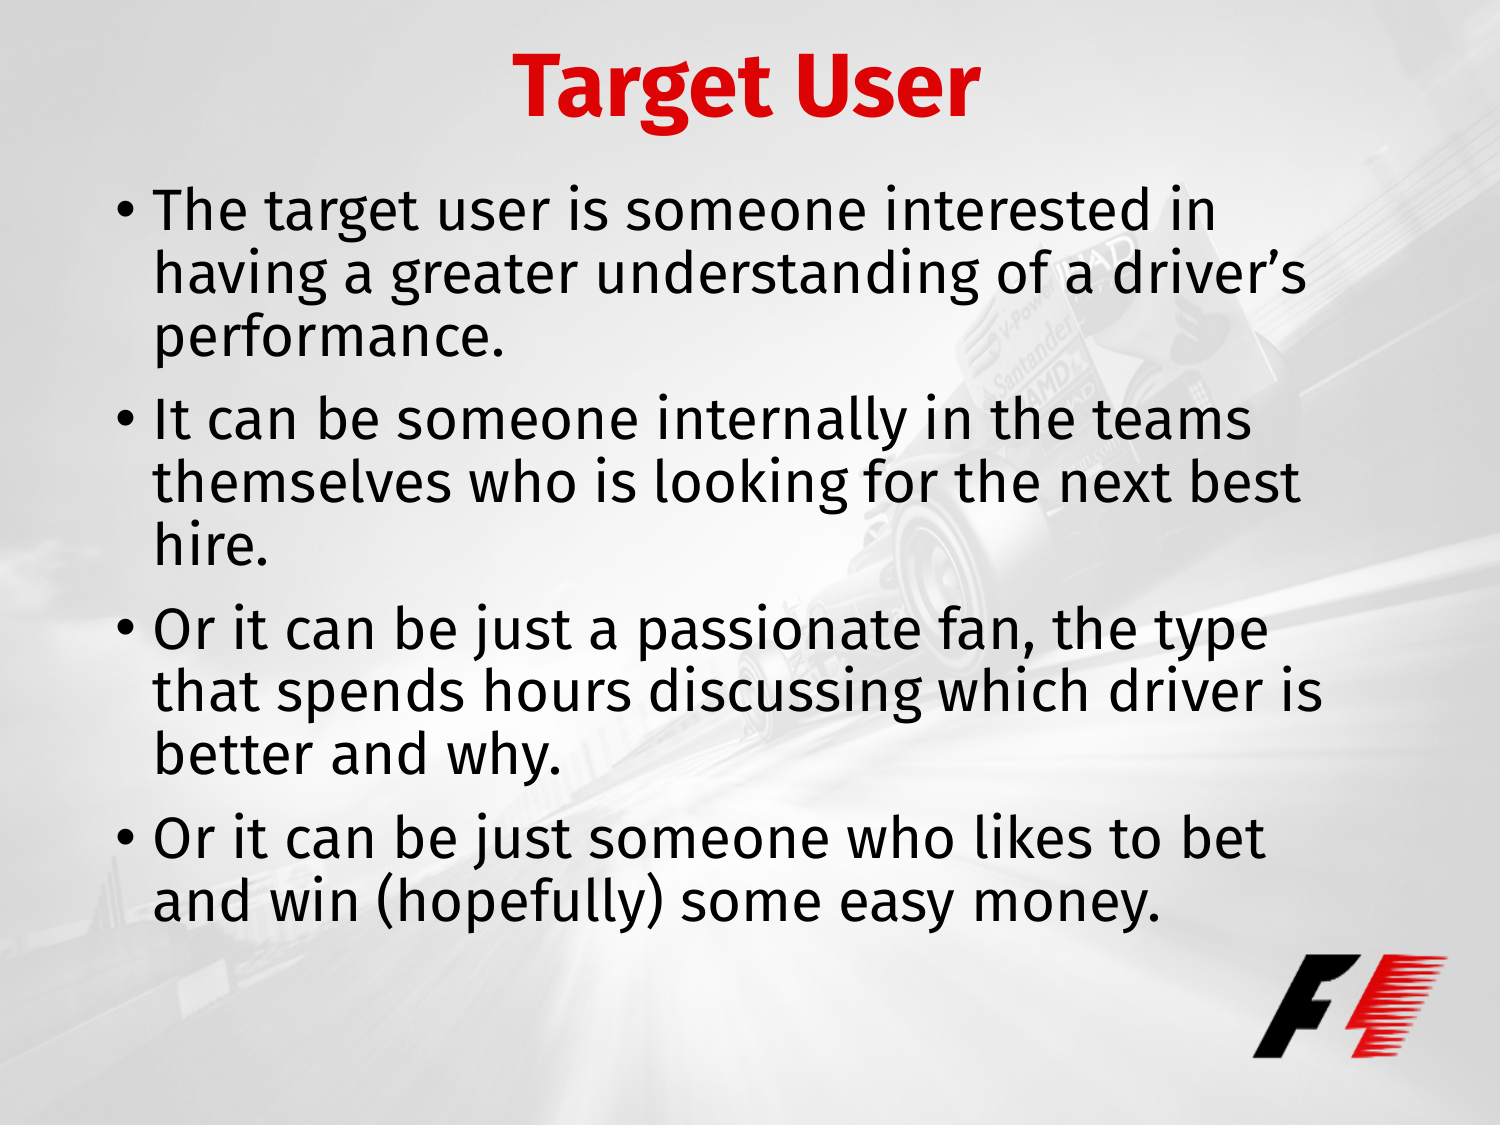

# Target User
The target user is someone interested in having a greater understanding of a driver’s performance.
It can be someone internally in the teams themselves who is looking for the next best hire.
Or it can be just a passionate fan, the type that spends hours discussing which driver is better and why.
Or it can be just someone who likes to bet and win (hopefully) some easy money.